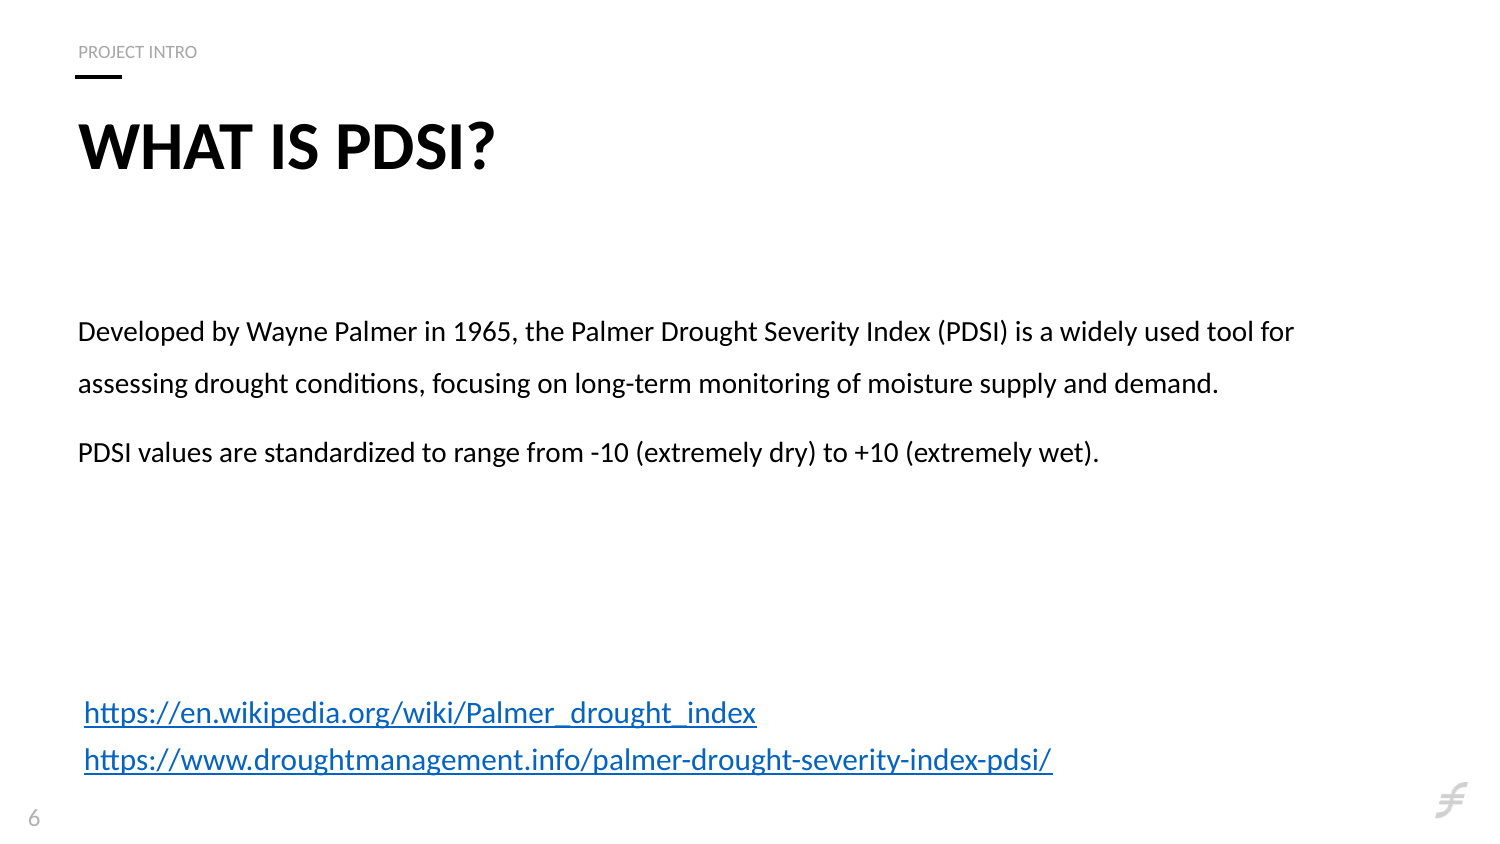

Project intro
# What is PDSI?
Developed by Wayne Palmer in 1965, the Palmer Drought Severity Index (PDSI) is a widely used tool for assessing drought conditions, focusing on long-term monitoring of moisture supply and demand.
PDSI values are standardized to range from -10 (extremely dry) to +10 (extremely wet).

https://en.wikipedia.org/wiki/Palmer_drought_index
https://www.droughtmanagement.info/palmer-drought-severity-index-pdsi/

6